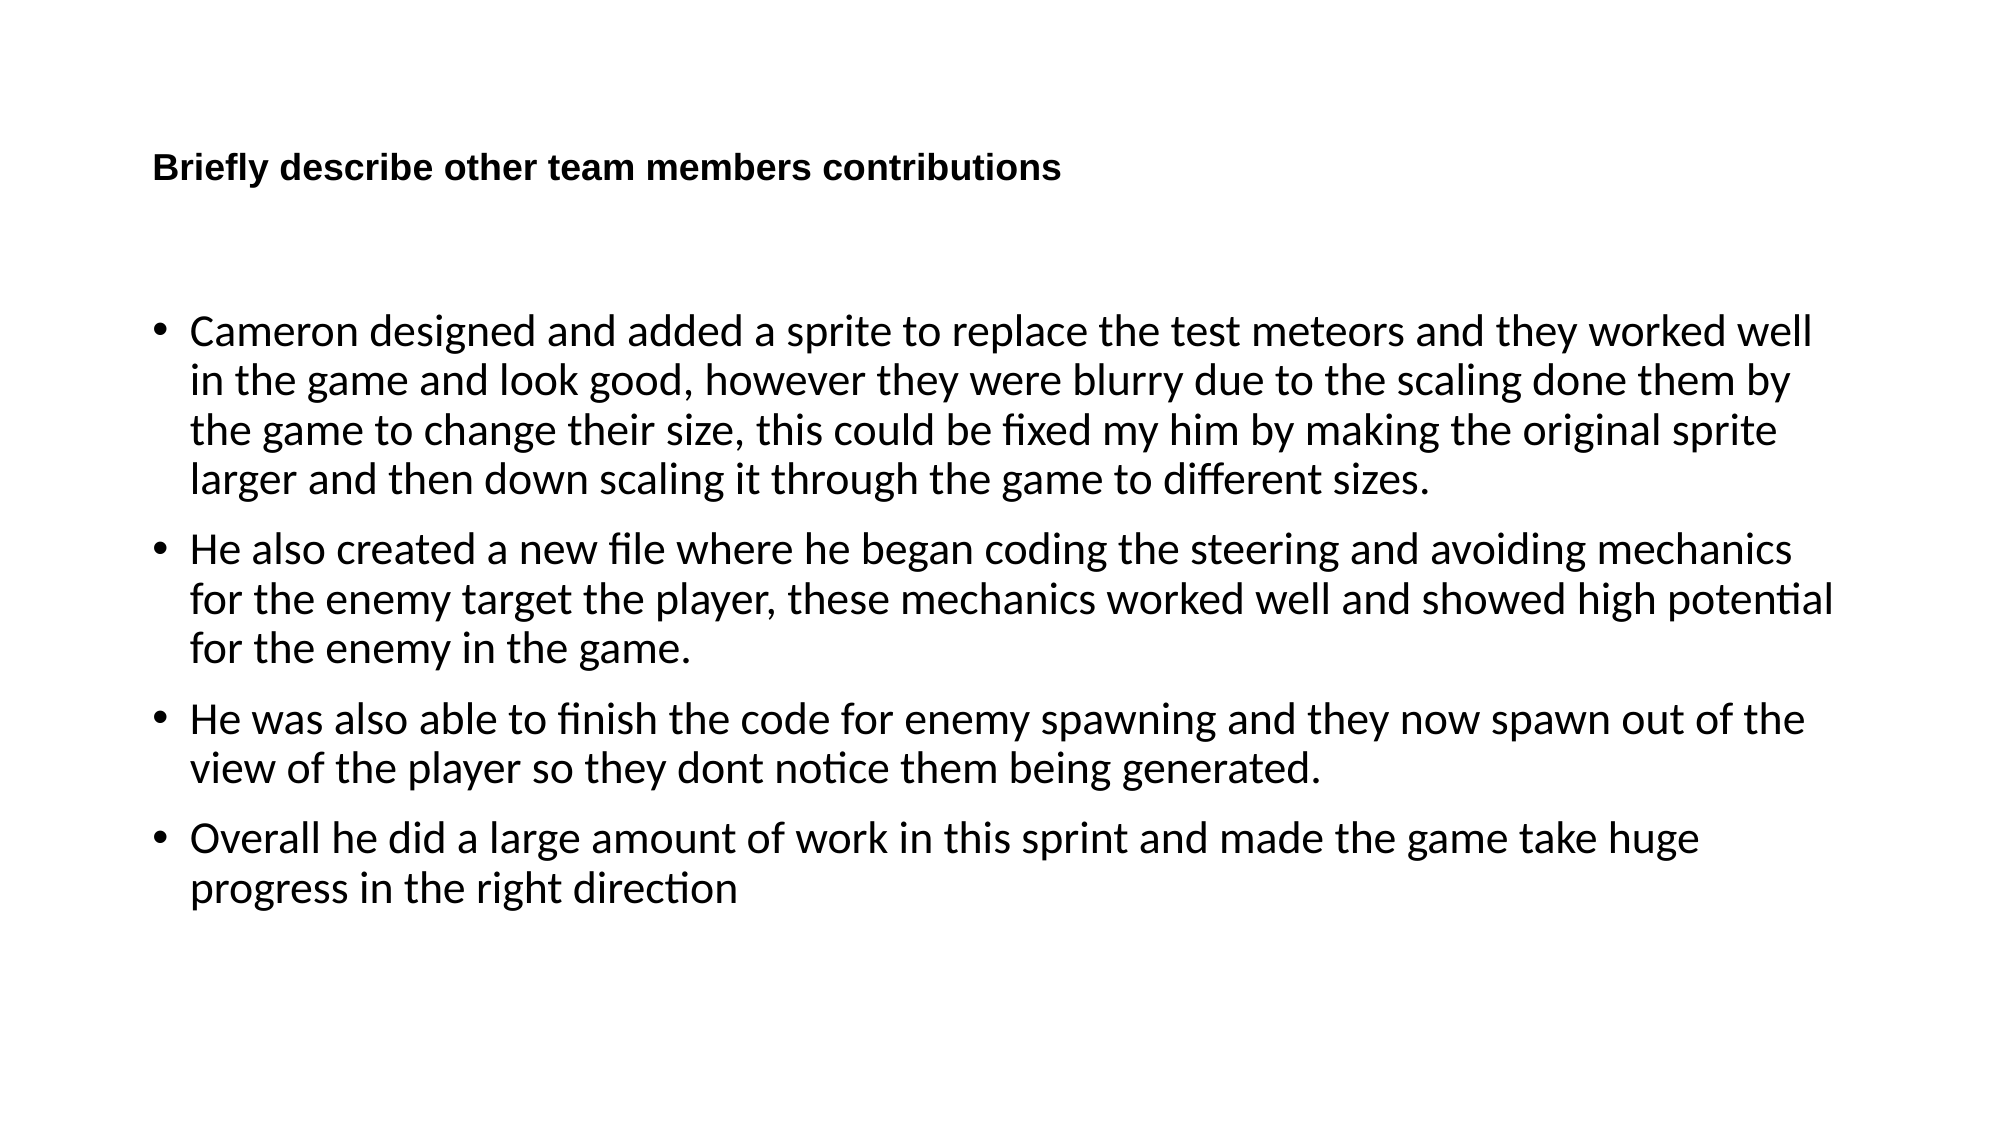

# Briefly describe other team members contributions
Cameron designed and added a sprite to replace the test meteors and they worked well in the game and look good, however they were blurry due to the scaling done them by the game to change their size, this could be fixed my him by making the original sprite larger and then down scaling it through the game to different sizes.
He also created a new file where he began coding the steering and avoiding mechanics for the enemy target the player, these mechanics worked well and showed high potential for the enemy in the game.
He was also able to finish the code for enemy spawning and they now spawn out of the view of the player so they dont notice them being generated.
Overall he did a large amount of work in this sprint and made the game take huge progress in the right direction